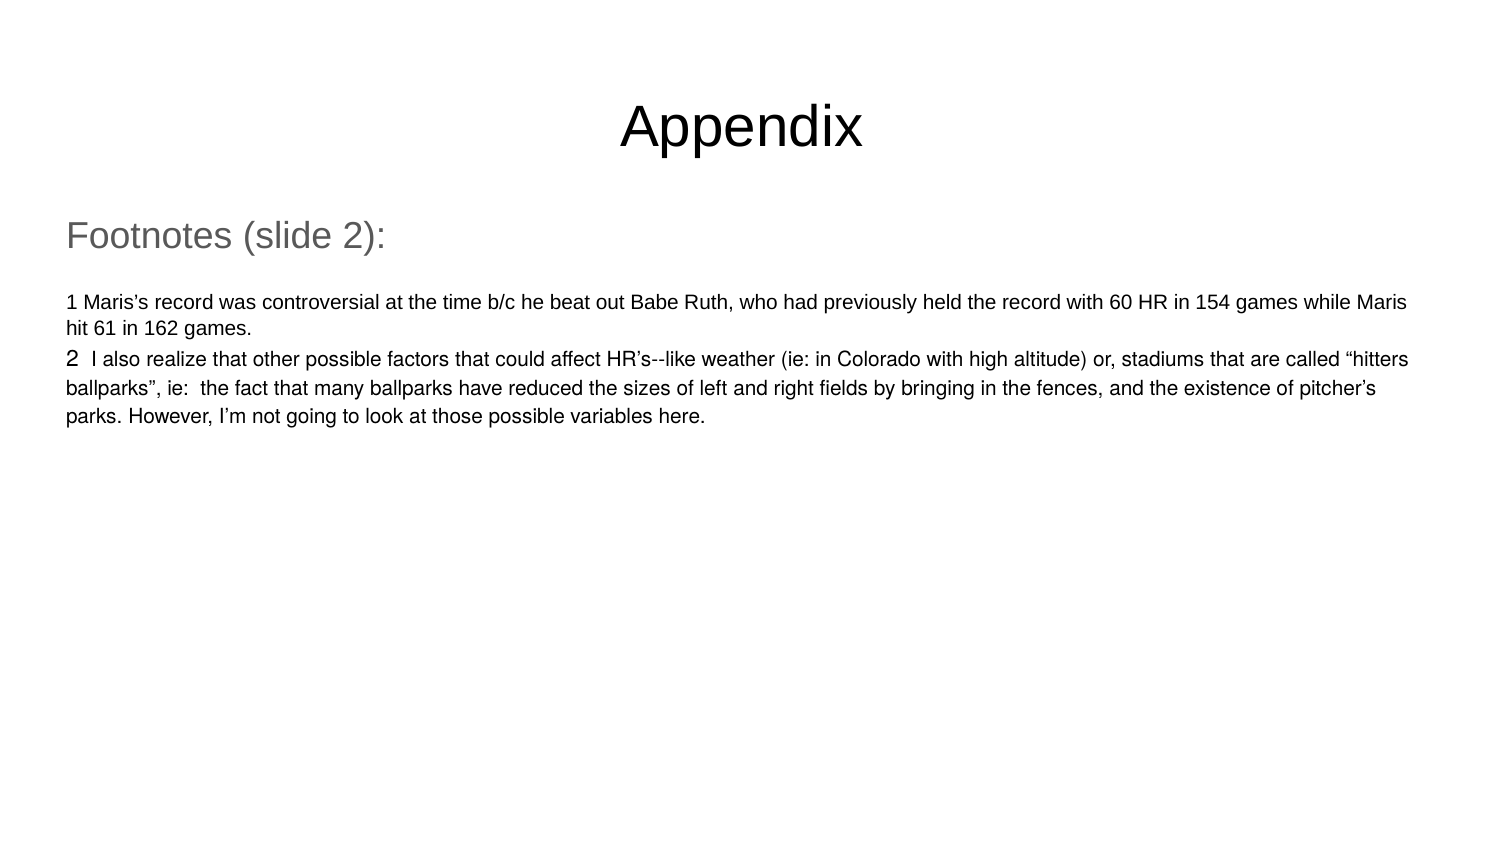

# Appendix

Footnotes (slide 2):
1 Maris’s record was controversial at the time b/c he beat out Babe Ruth, who had previously held the record with 60 HR in 154 games while Maris hit 61 in 162 games.
2  I also realize that other possible factors that could affect HR’s--like weather (ie: in Colorado with high altitude) or, stadiums that are called “hitters ballparks”, ie:  the fact that many ballparks have reduced the sizes of left and right fields by bringing in the fences, and the existence of pitcher’s parks. However, I’m not going to look at those possible variables here.